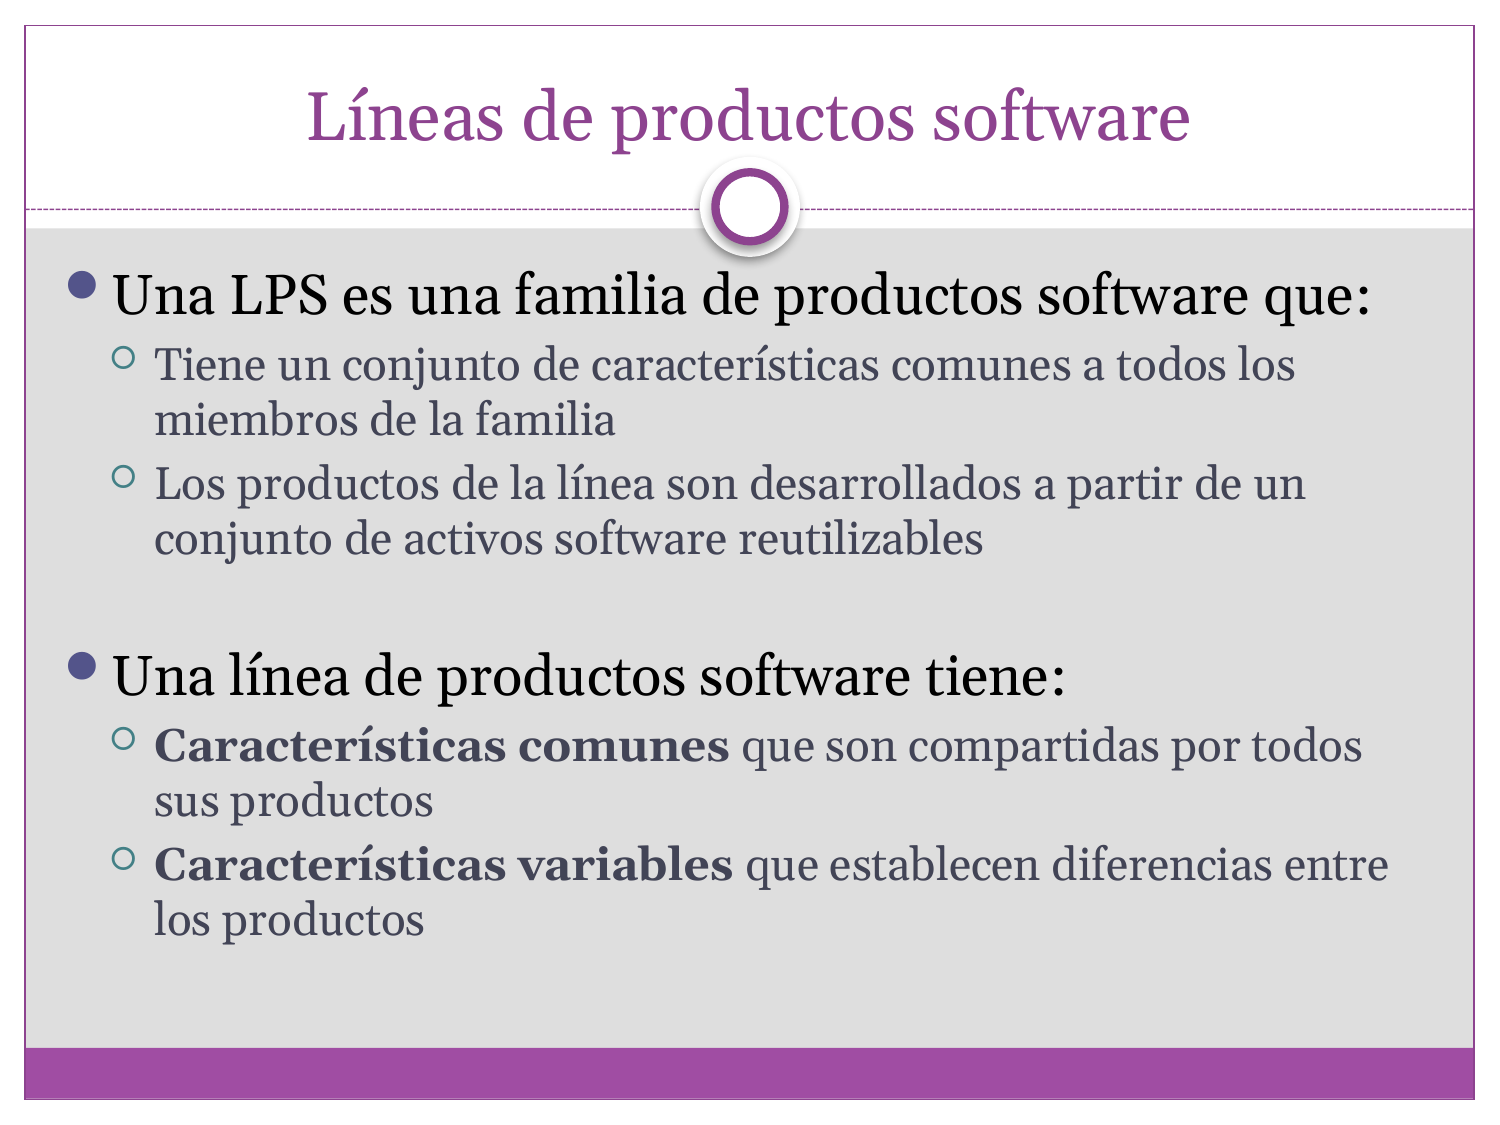

# Líneas de productos software
Una LPS es una familia de productos software que:
Tiene un conjunto de características comunes a todos los miembros de la familia
Los productos de la línea son desarrollados a partir de un conjunto de activos software reutilizables

Una línea de productos software tiene:
Características comunes que son compartidas por todos sus productos
Características variables que establecen diferencias entre los productos